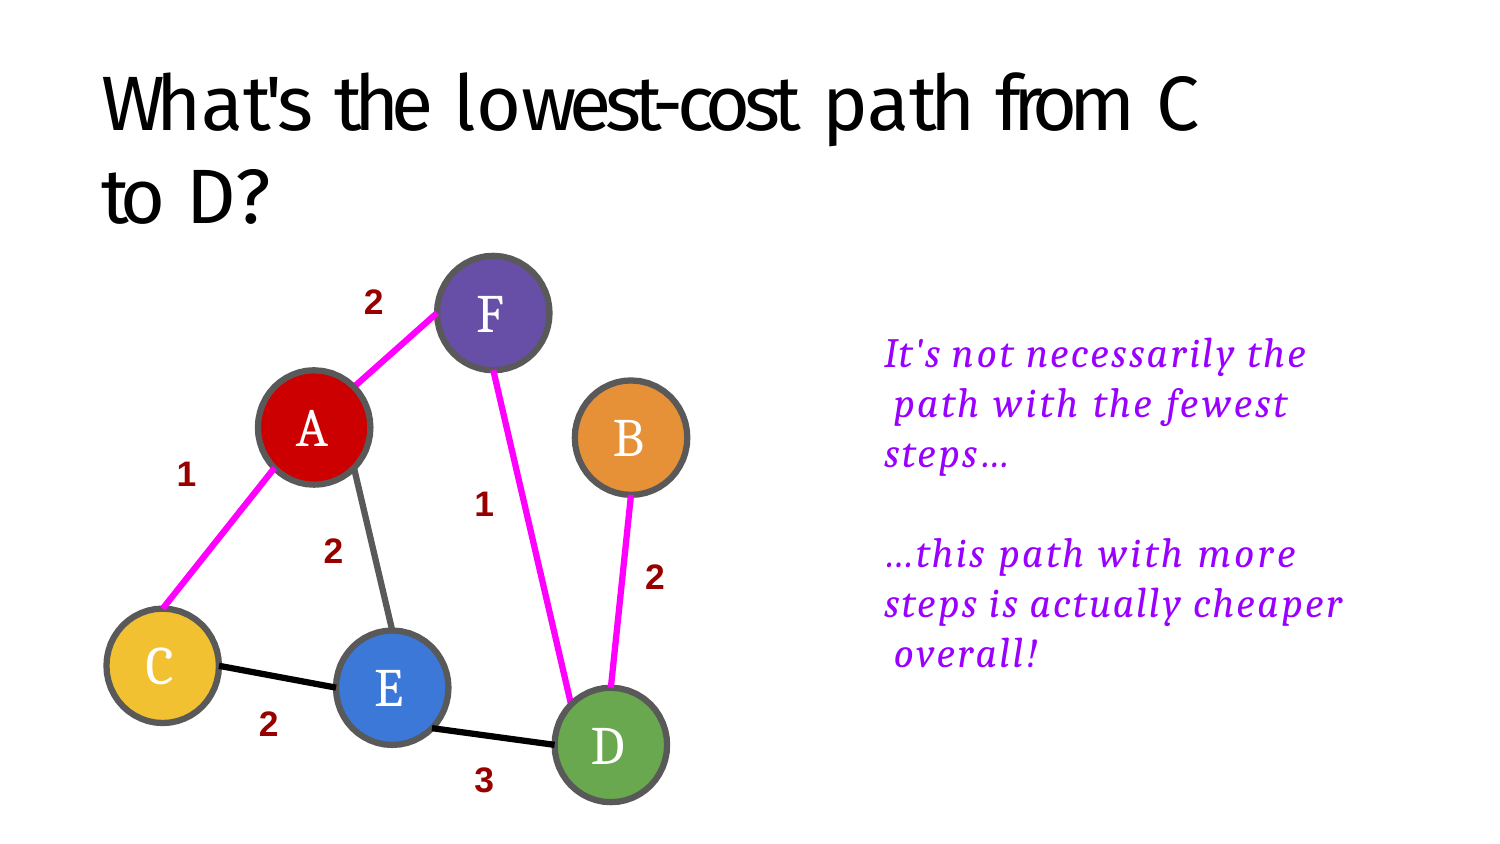

# What's the lowest-cost path from C to D?

F
2

It's not necessarily the  path with the fewest  steps…

A
B
1
1

…this path with more  steps is actually cheaper  overall!
2
2

C
E

2
D
3